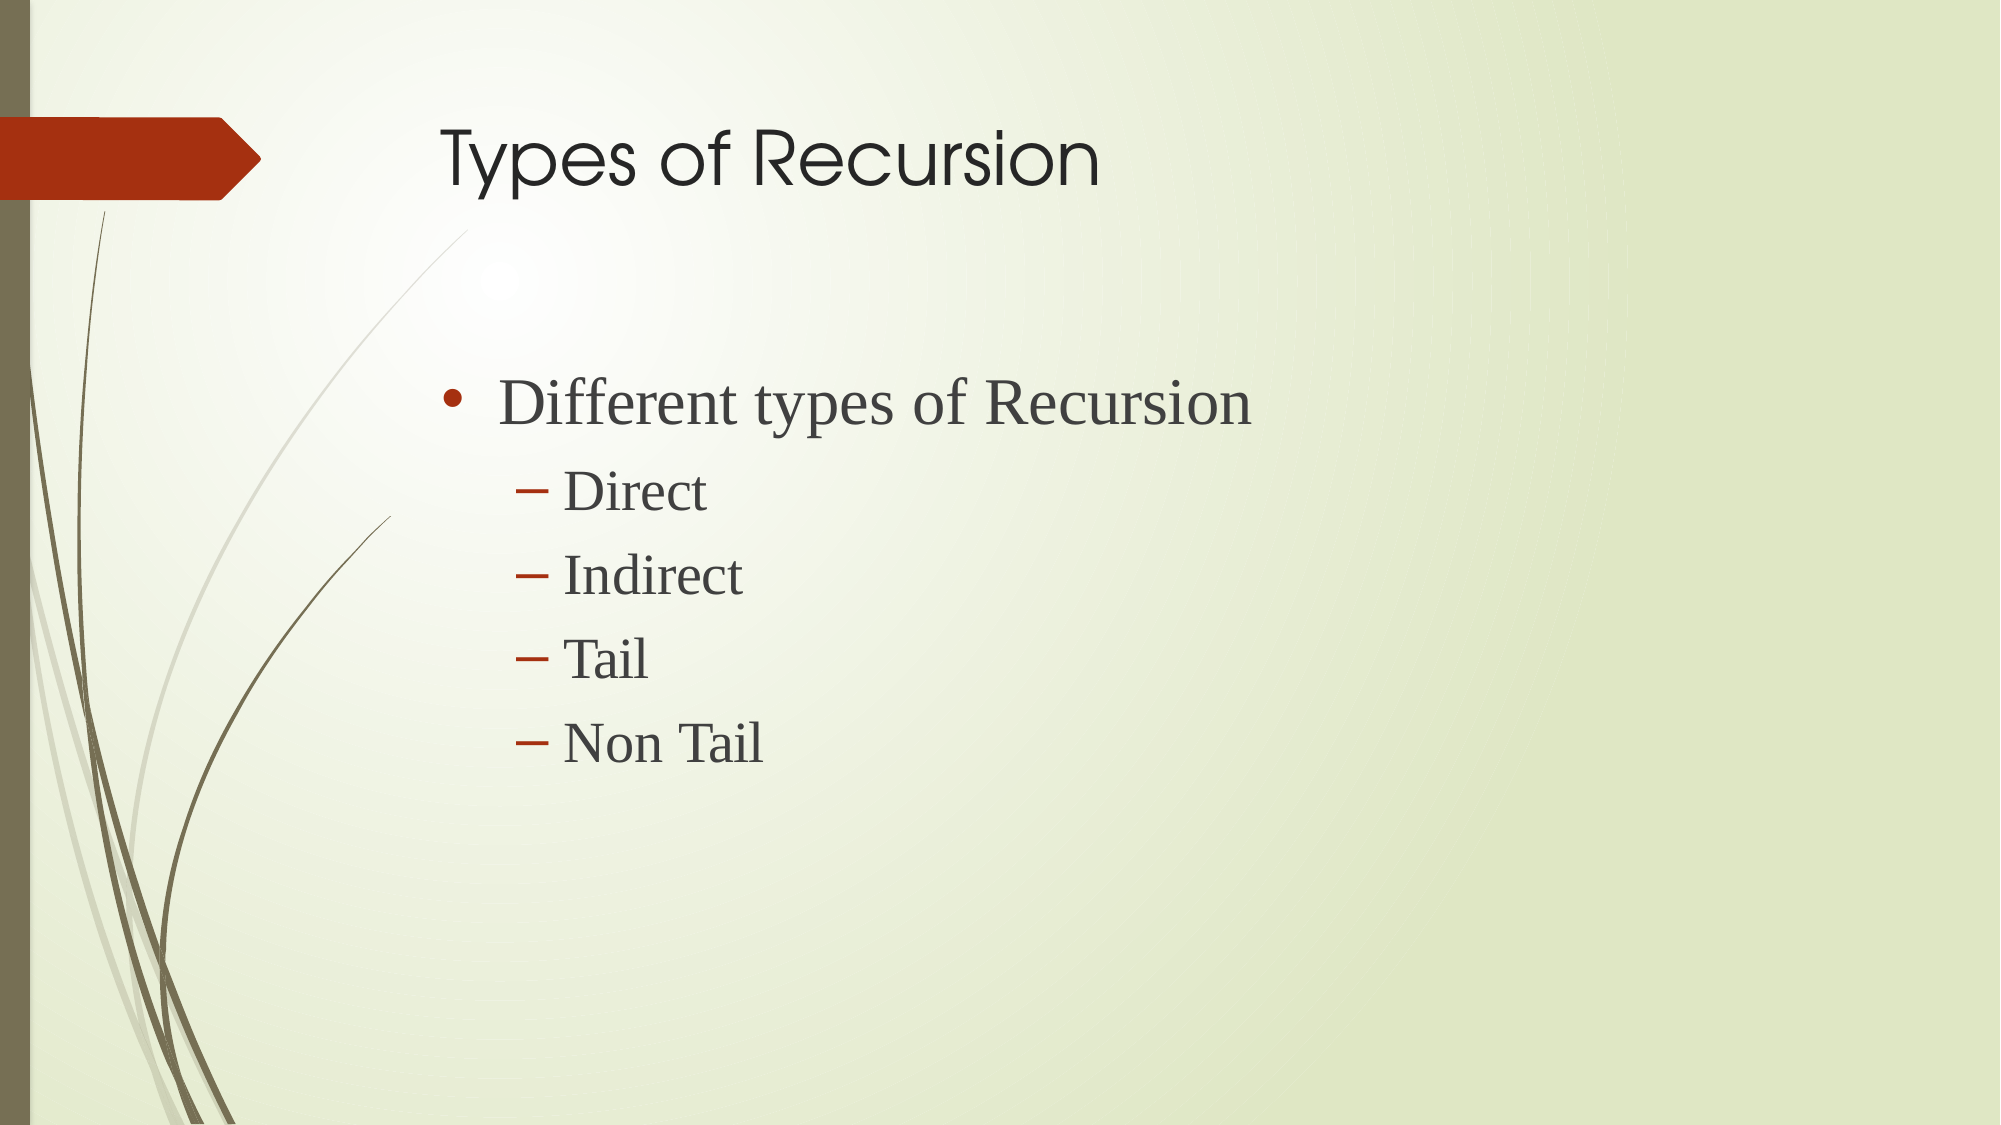

# Types of Recursion
Different types of Recursion
Direct
Indirect
Tail
Non Tail